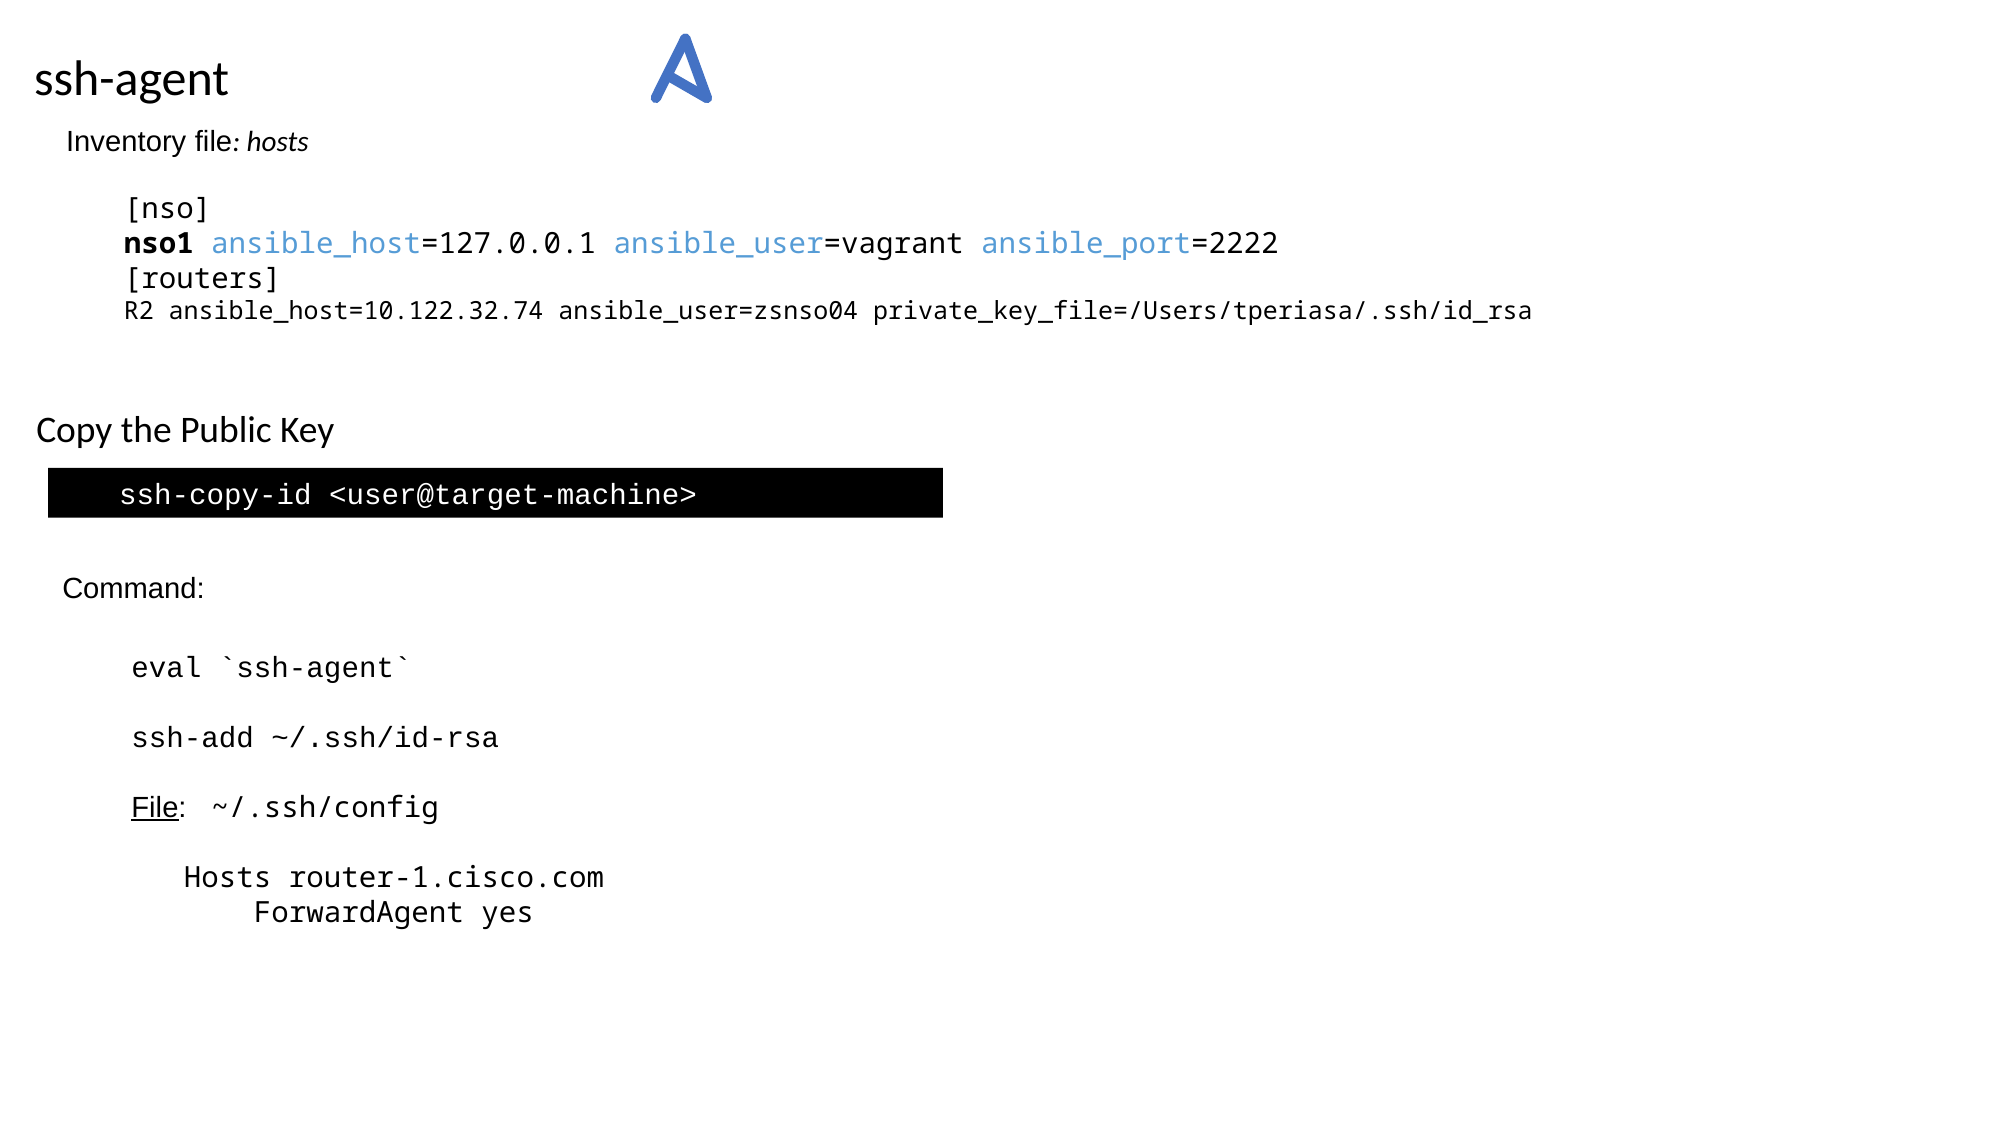

# ssh-agent

Inventory file: hosts
[nso]
nso1 ansible_host=127.0.0.1 ansible_user=vagrant ansible_port=2222
[routers]
R2 ansible_host=10.122.32.74 ansible_user=zsnso04 private_key_file=/Users/tperiasa/.ssh/id_rsa

Copy the Public Key
ssh-copy-id <user@target-machine>
Command:
eval `ssh-agent`

ssh-add ~/.ssh/id-rsa

File:   ~/.ssh/config

   Hosts router-1.cisco.com
       ForwardAgent yes